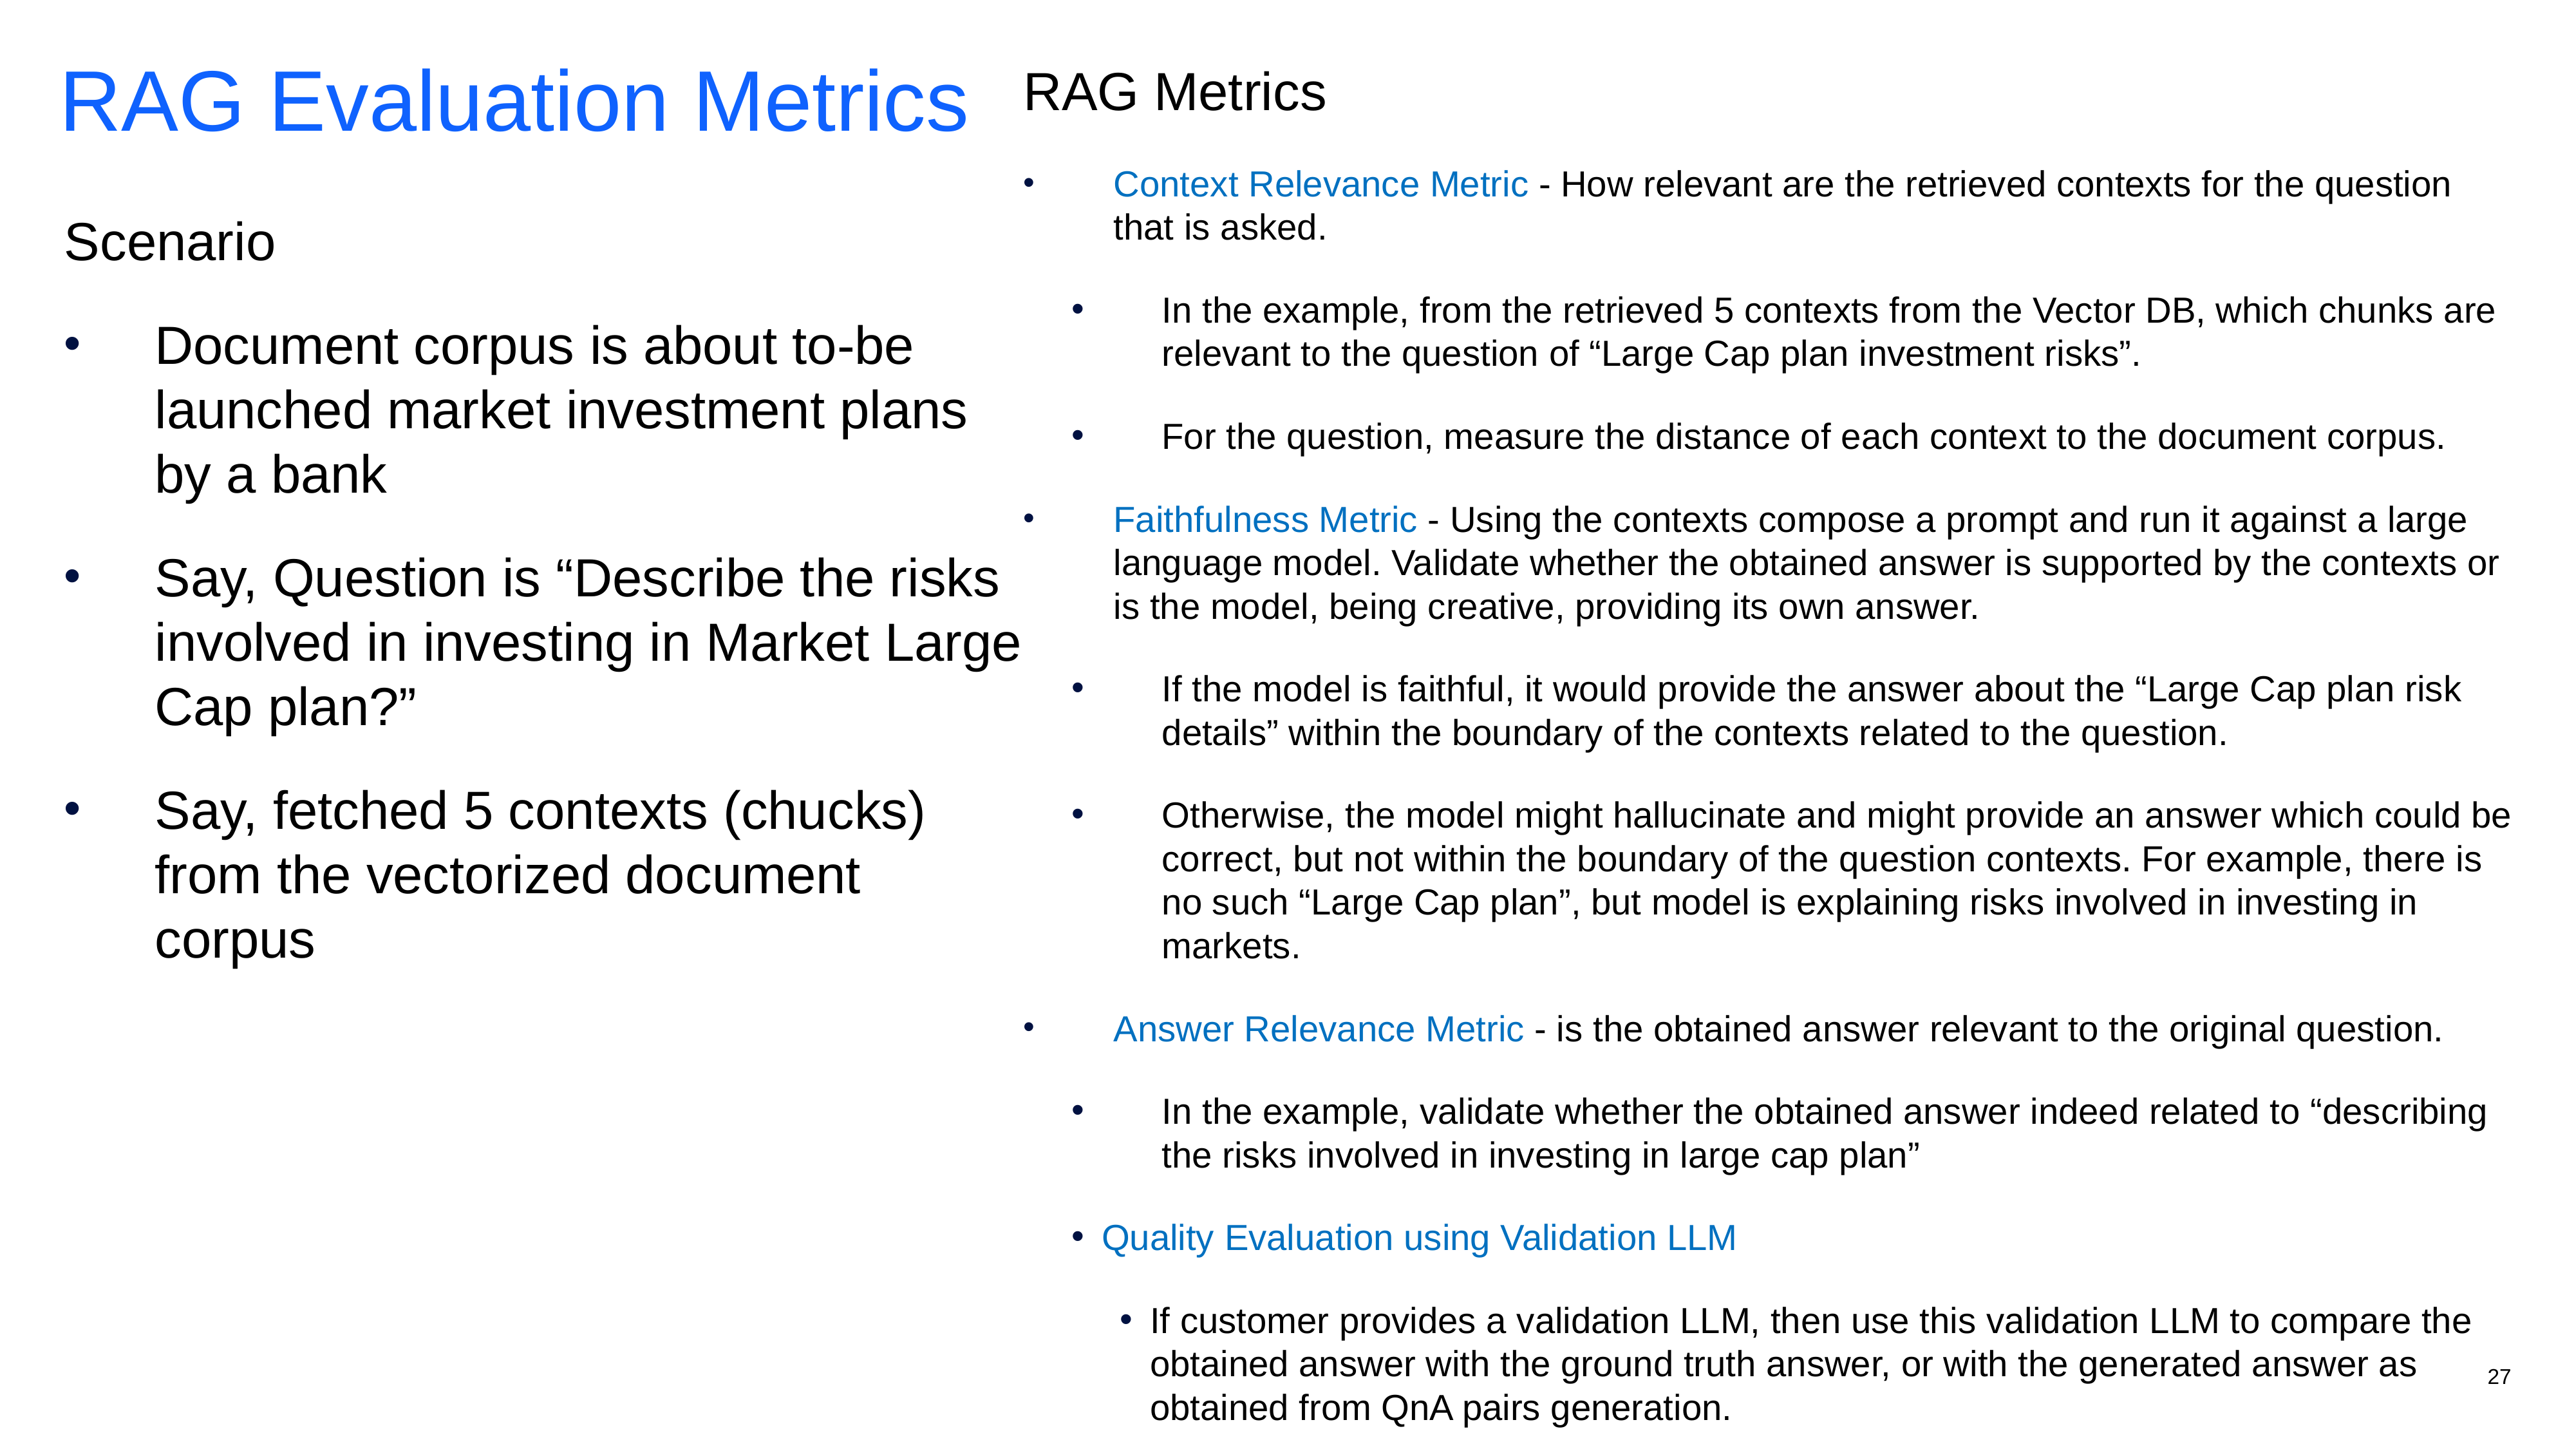

# RAG Evaluation Metrics
RAG Metrics
Context Relevance Metric - How relevant are the retrieved contexts for the question that is asked.
In the example, from the retrieved 5 contexts from the Vector DB, which chunks are relevant to the question of “Large Cap plan investment risks”.
For the question, measure the distance of each context to the document corpus.
Faithfulness Metric - Using the contexts compose a prompt and run it against a large language model. Validate whether the obtained answer is supported by the contexts or is the model, being creative, providing its own answer.
If the model is faithful, it would provide the answer about the “Large Cap plan risk details” within the boundary of the contexts related to the question.
Otherwise, the model might hallucinate and might provide an answer which could be correct, but not within the boundary of the question contexts. For example, there is no such “Large Cap plan”, but model is explaining risks involved in investing in markets.
Answer Relevance Metric - is the obtained answer relevant to the original question.
In the example, validate whether the obtained answer indeed related to “describing the risks involved in investing in large cap plan”
Quality Evaluation using Validation LLM
If customer provides a validation LLM, then use this validation LLM to compare the obtained answer with the ground truth answer, or with the generated answer as obtained from QnA pairs generation.
Scenario
Document corpus is about to-be launched market investment plans by a bank
Say, Question is “Describe the risks involved in investing in Market Large Cap plan?”
Say, fetched 5 contexts (chucks) from the vectorized document corpus
27